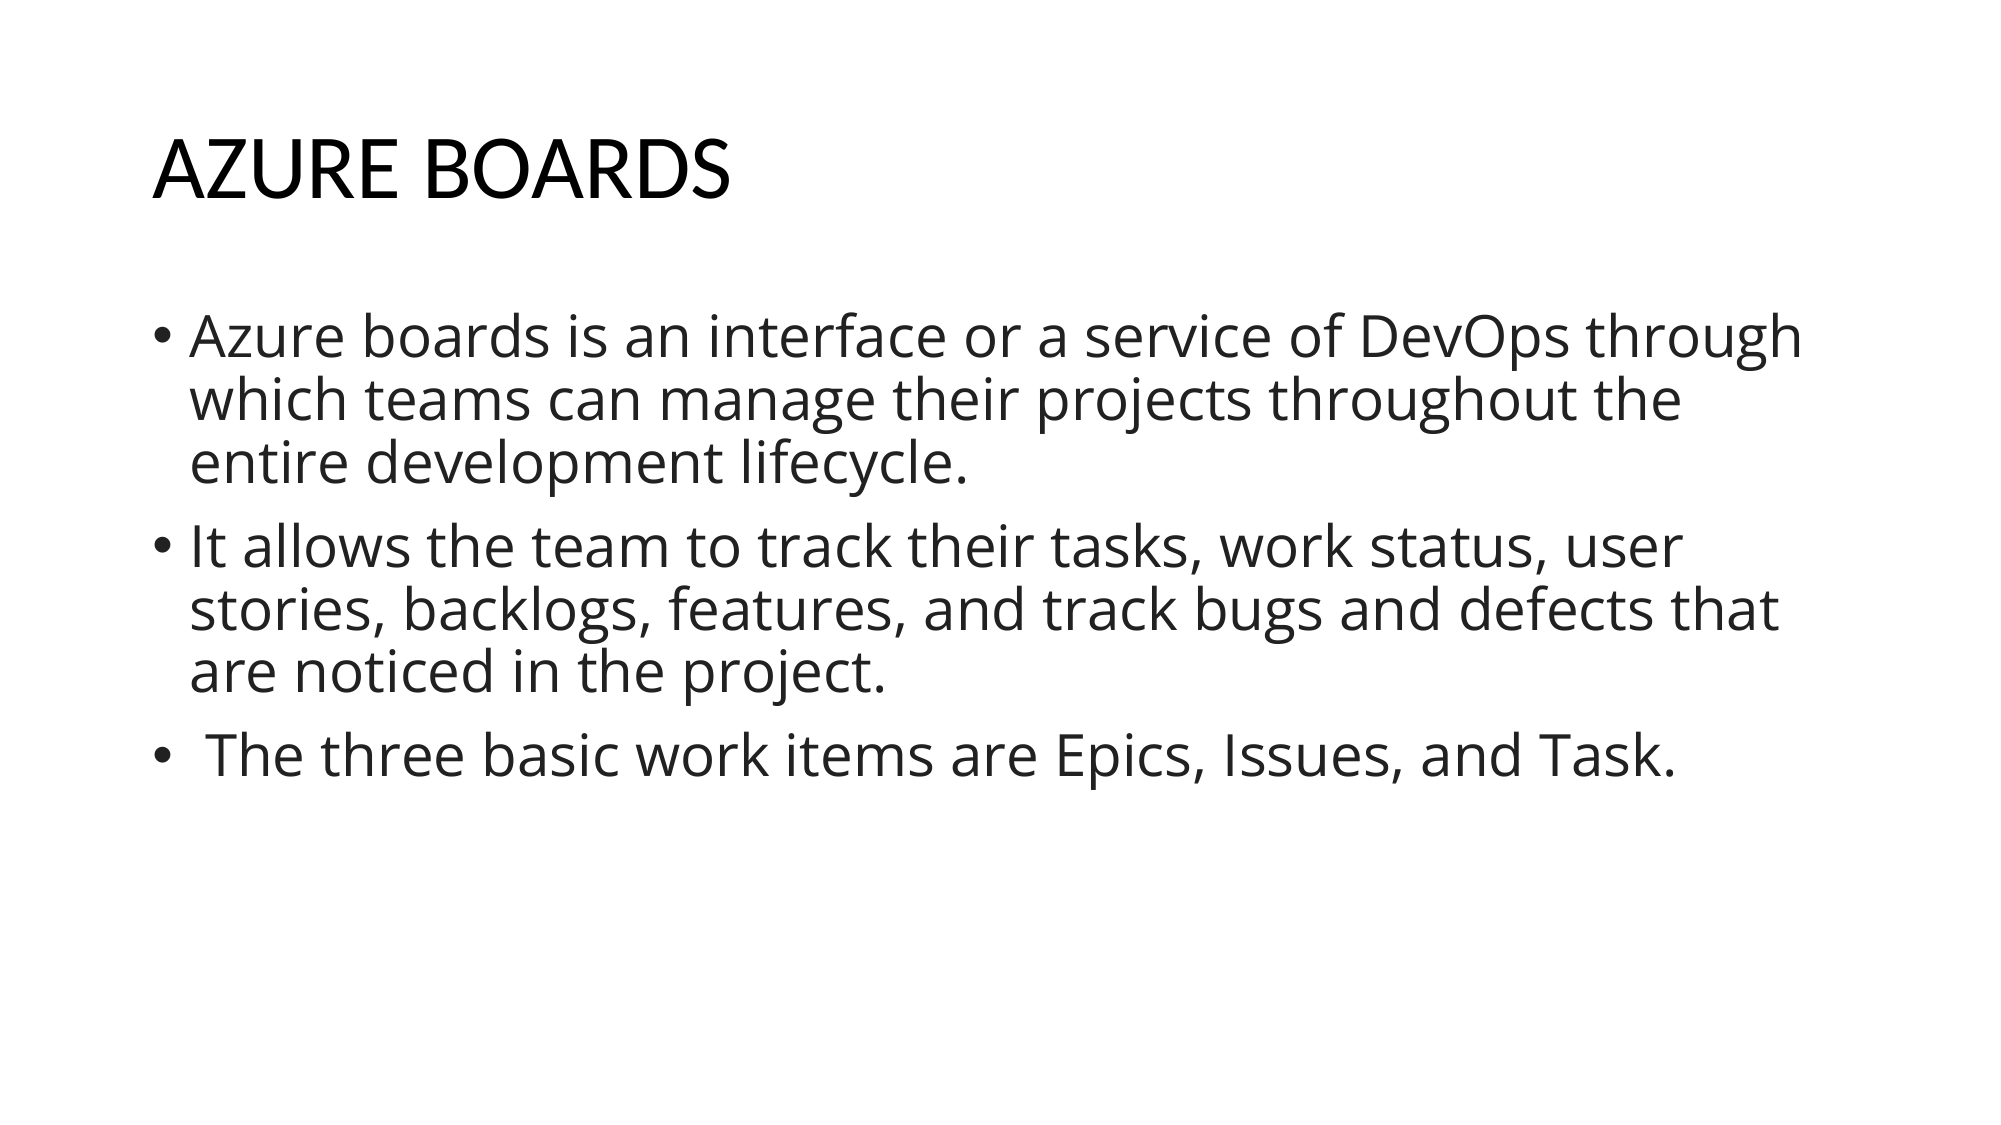

# AZURE BOARDS
Azure boards is an interface or a service of DevOps through which teams can manage their projects throughout the entire development lifecycle.
It allows the team to track their tasks, work status, user stories, backlogs, features, and track bugs and defects that are noticed in the project.
 The three basic work items are Epics, Issues, and Task.